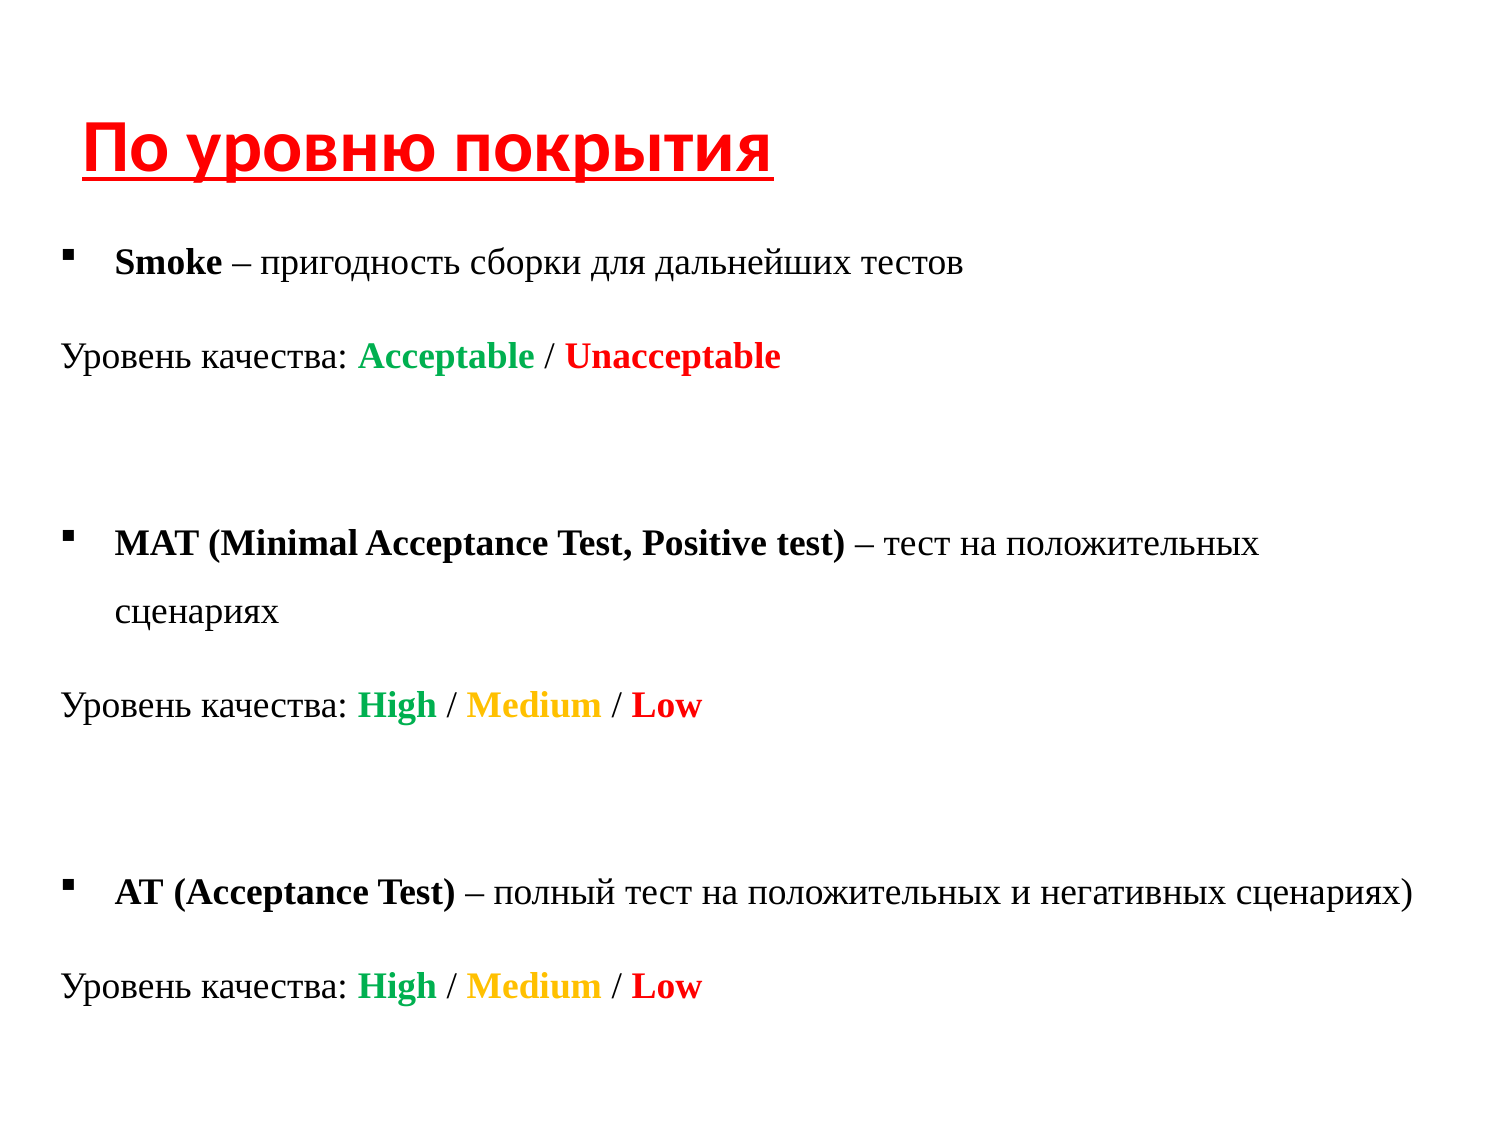

# По уровню покрытия
Smoke – пригодность сборки для дальнейших тестов
Уровень качества: Acceptable / Unacceptable

MAT (Minimal Acceptance Test, Positive test) – тест на положительных сценариях
Уровень качества: High / Medium / Low

AT (Acceptance Test) – полный тест на положительных и негативных сценариях)
Уровень качества: High / Medium / Low